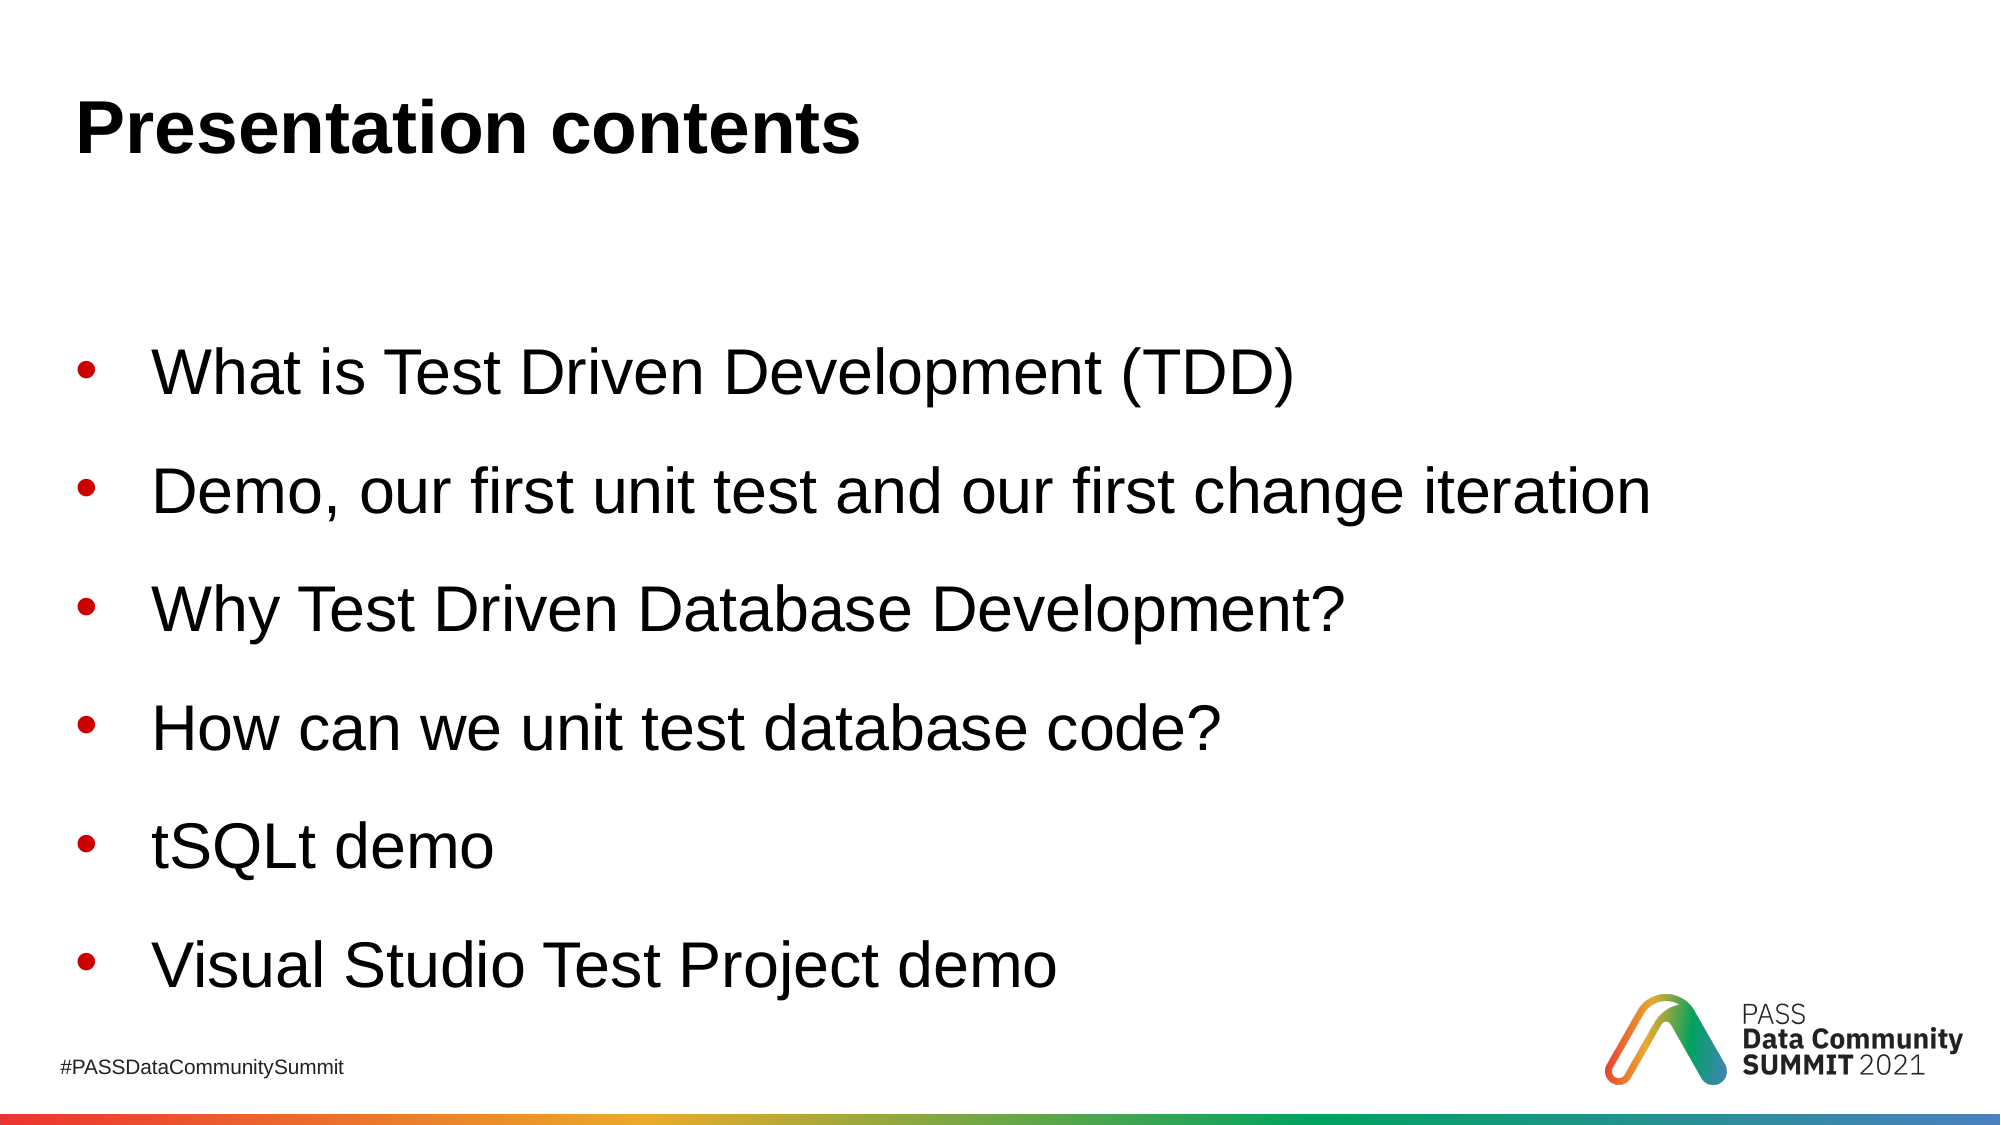

# Presentation contents
What is Test Driven Development (TDD)
Demo, our first unit test and our first change iteration
Why Test Driven Database Development?
How can we unit test database code?
tSQLt demo
Visual Studio Test Project demo